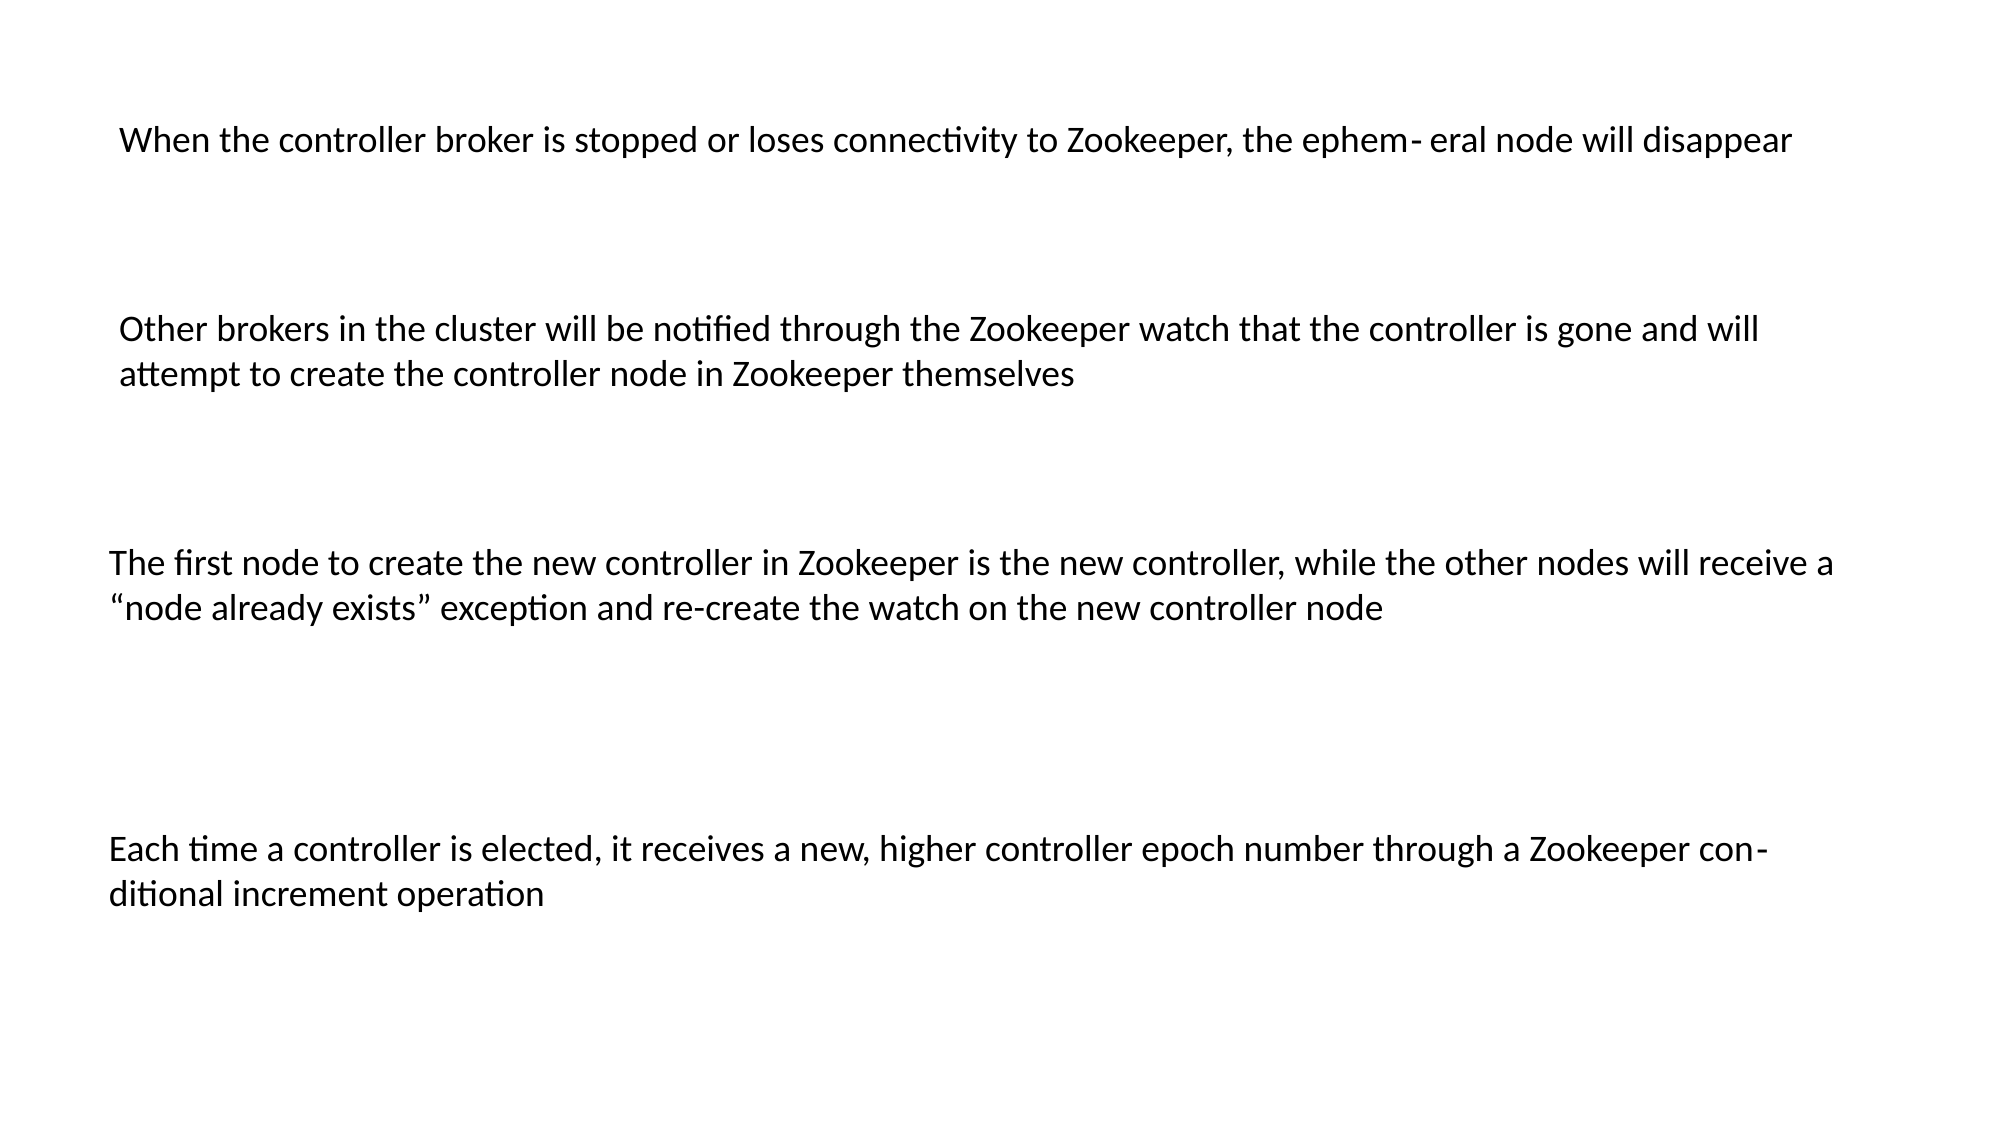

When the controller broker is stopped or loses connectivity to Zookeeper, the ephem‐ eral node will disappear
Other brokers in the cluster will be notified through the Zookeeper watch that the controller is gone and will attempt to create the controller node in Zookeeper themselves
The first node to create the new controller in Zookeeper is the new controller, while the other nodes will receive a “node already exists” exception and re-create the watch on the new controller node
Each time a controller is elected, it receives a new, higher controller epoch number through a Zookeeper con‐ ditional increment operation